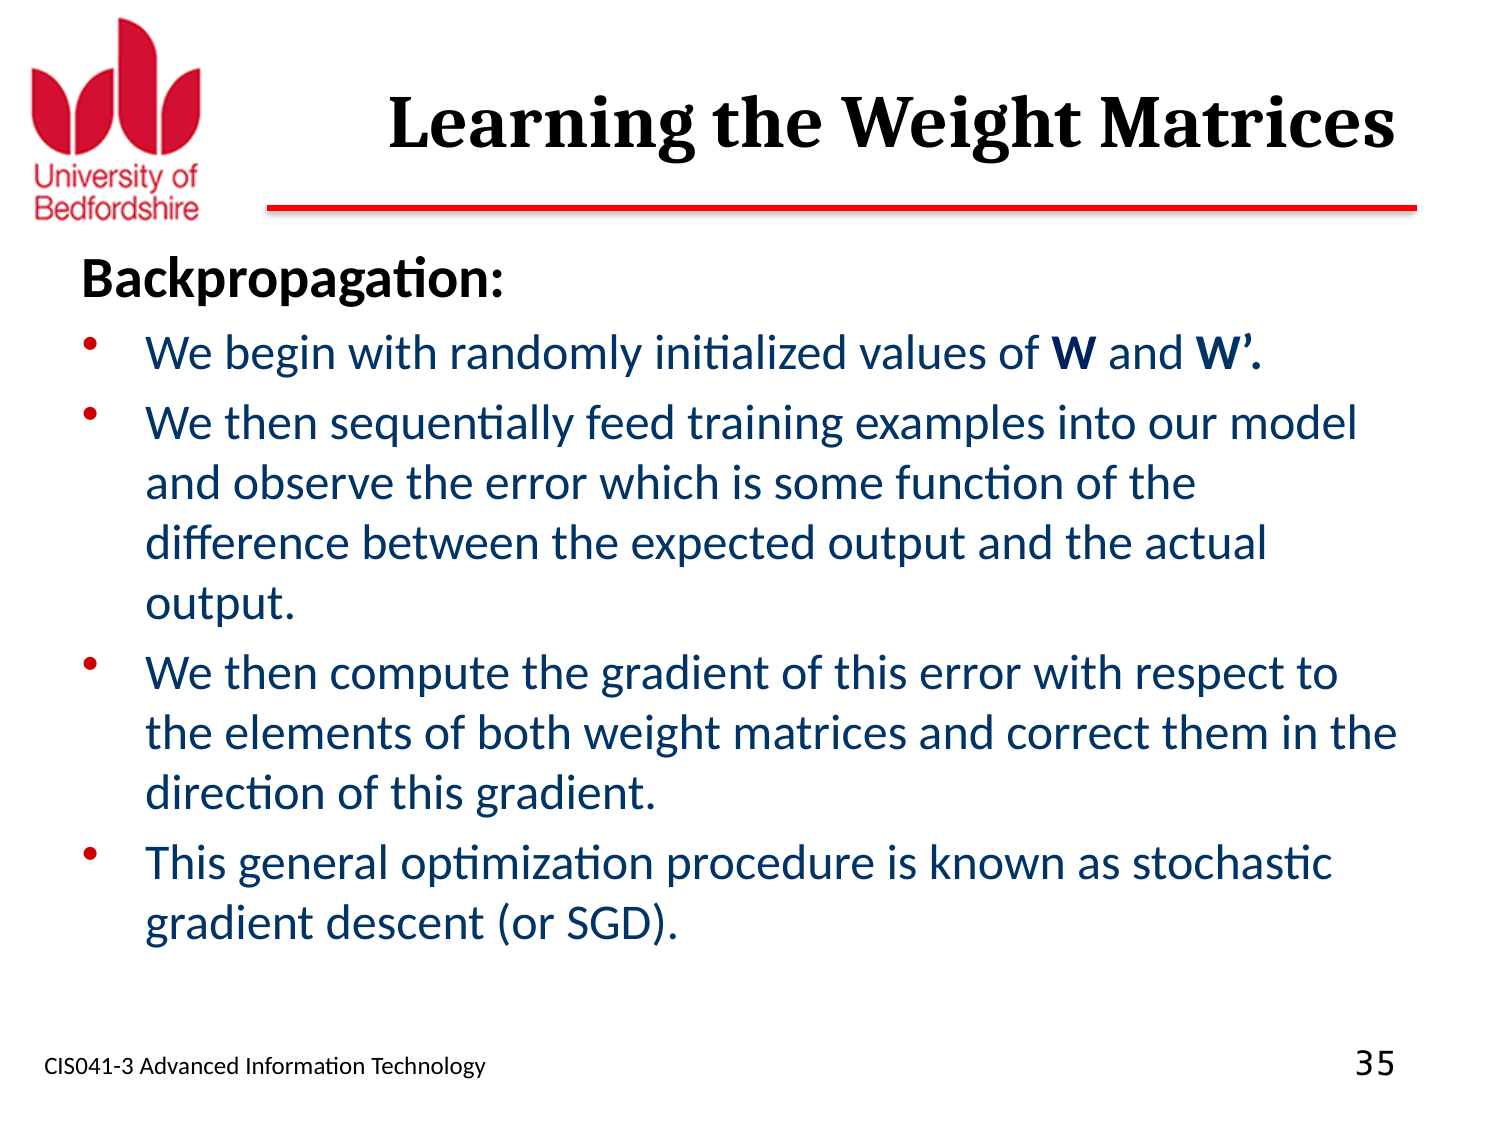

# Learning the Weight Matrices
Backpropagation:
We begin with randomly initialized values of W and W’.
We then sequentially feed training examples into our model and observe the error which is some function of the difference between the expected output and the actual output.
We then compute the gradient of this error with respect to the elements of both weight matrices and correct them in the direction of this gradient.
This general optimization procedure is known as stochastic gradient descent (or SGD).
CIS041-3 Advanced Information Technology